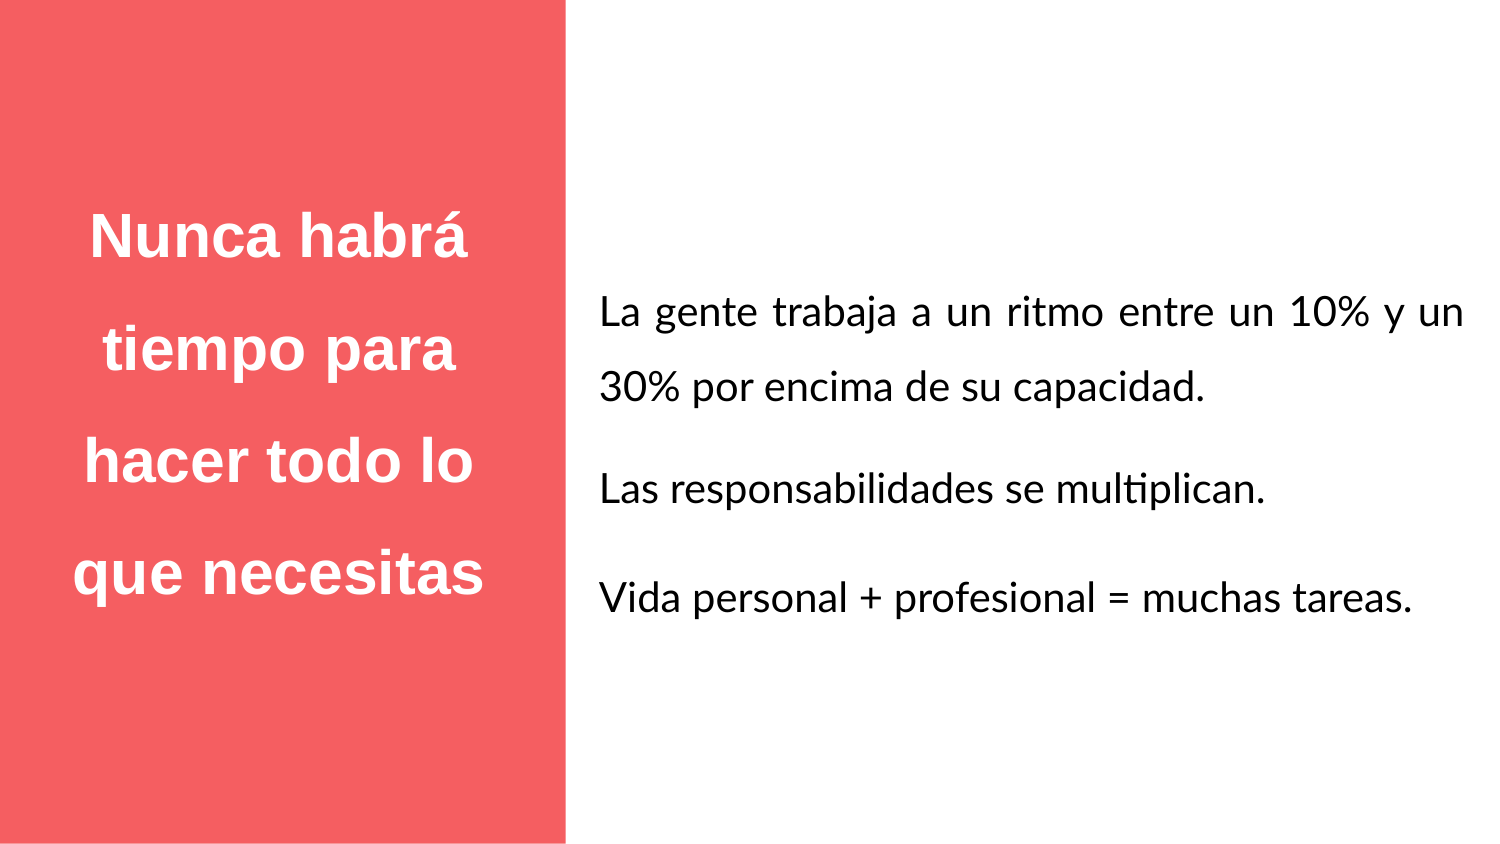

Nunca habrá tiempo para hacer todo lo que necesitas
La gente trabaja a un ritmo entre un 10% y un 30% por encima de su capacidad.
Las responsabilidades se multiplican.
Vida personal + profesional = muchas tareas.